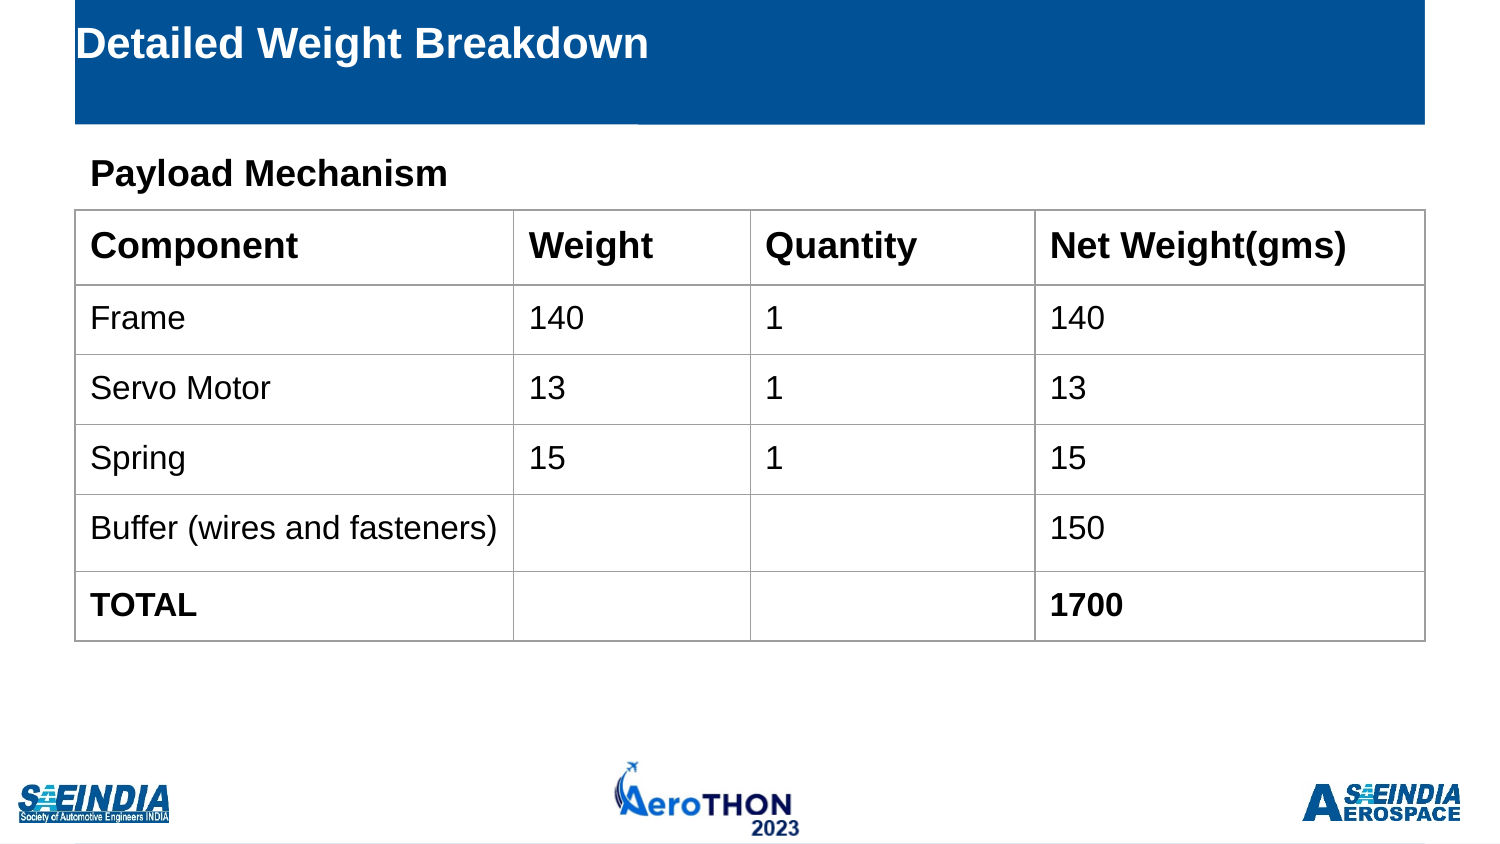

# Detailed Weight Breakdown
Payload Mechanism
| Component | Weight | Quantity | Net Weight(gms) |
| --- | --- | --- | --- |
| Frame | 140 | 1 | 140 |
| Servo Motor | 13 | 1 | 13 |
| Spring | 15 | 1 | 15 |
| Buffer (wires and fasteners) |  |  | 150 |
| TOTAL |  |  | 1700 |